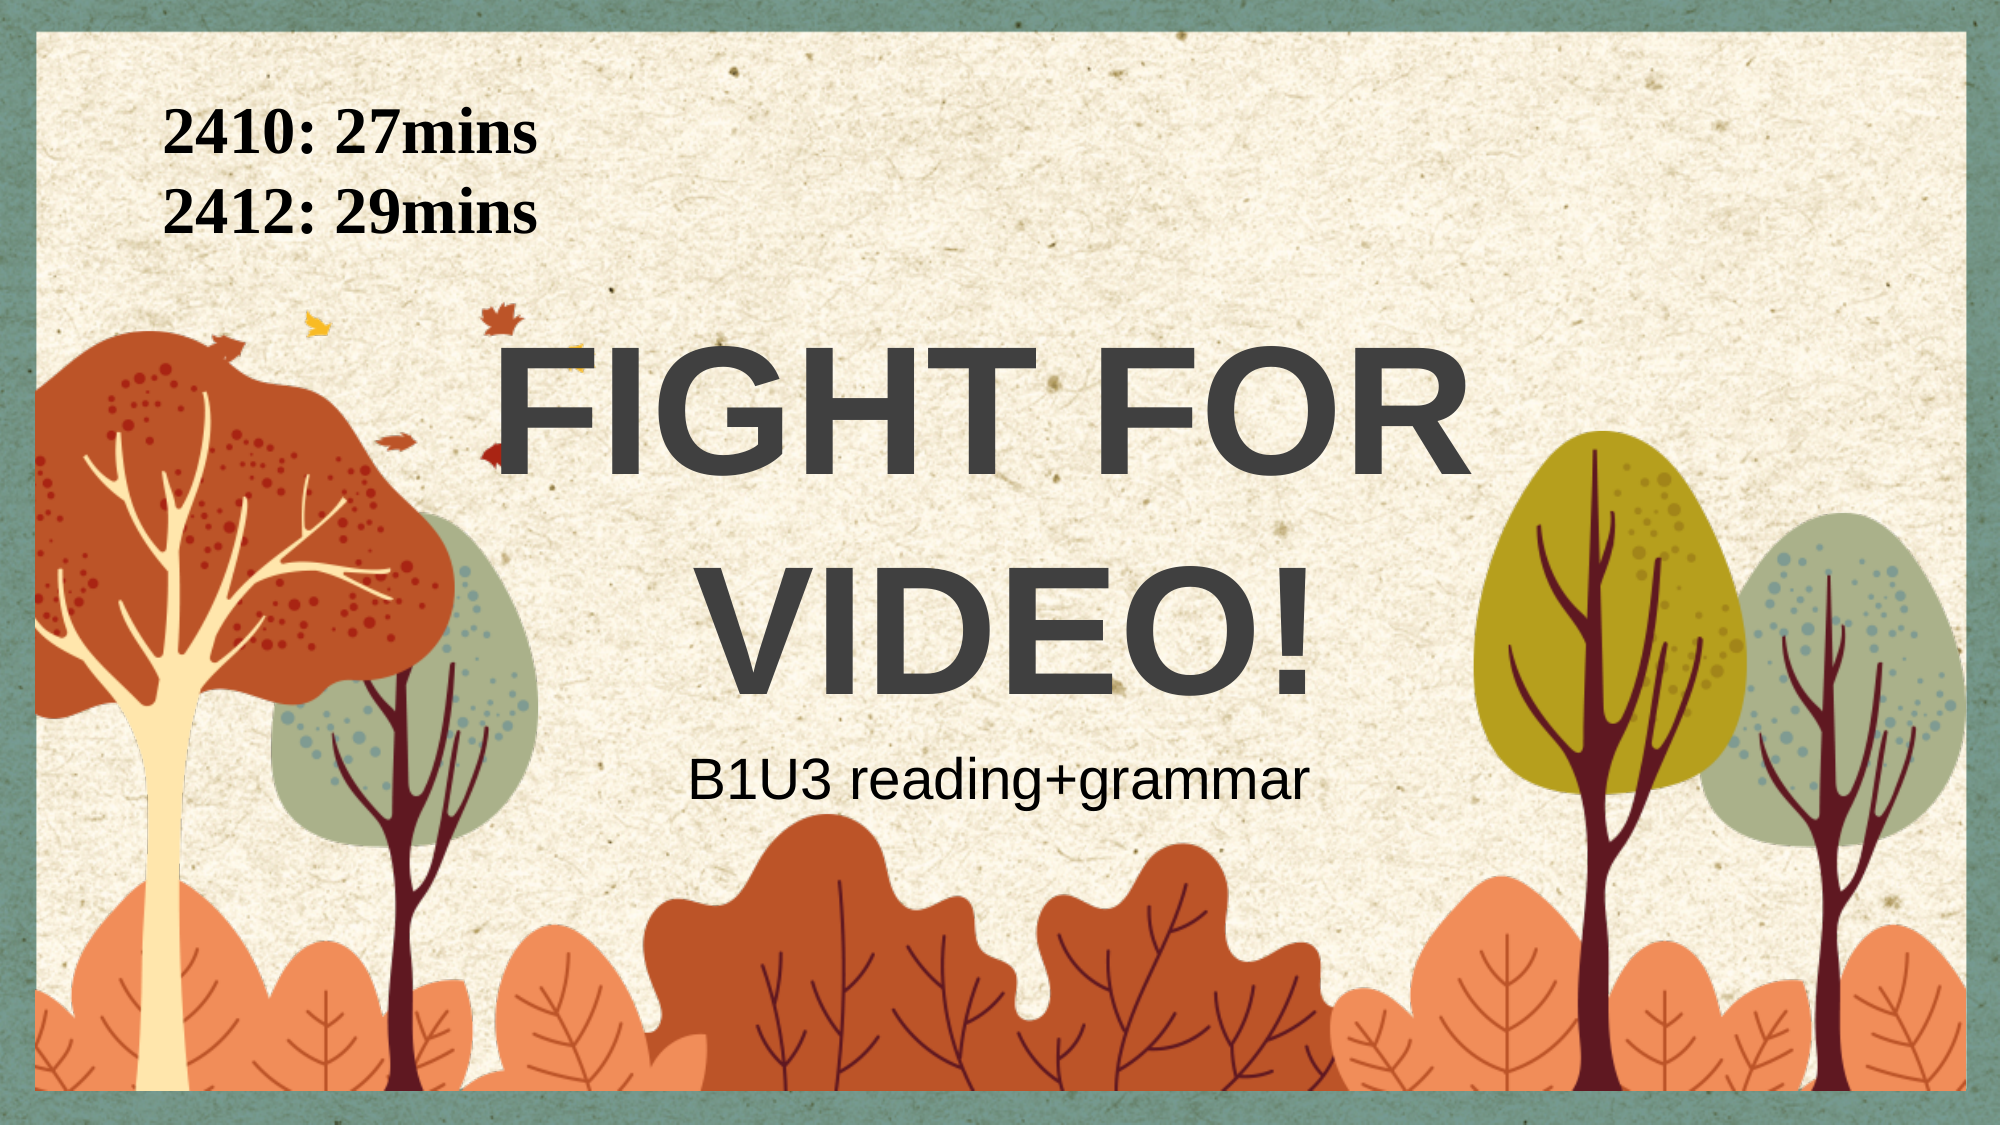

2410: 27mins
2412: 29mins
Fight for
Video!
B1U3 reading+grammar